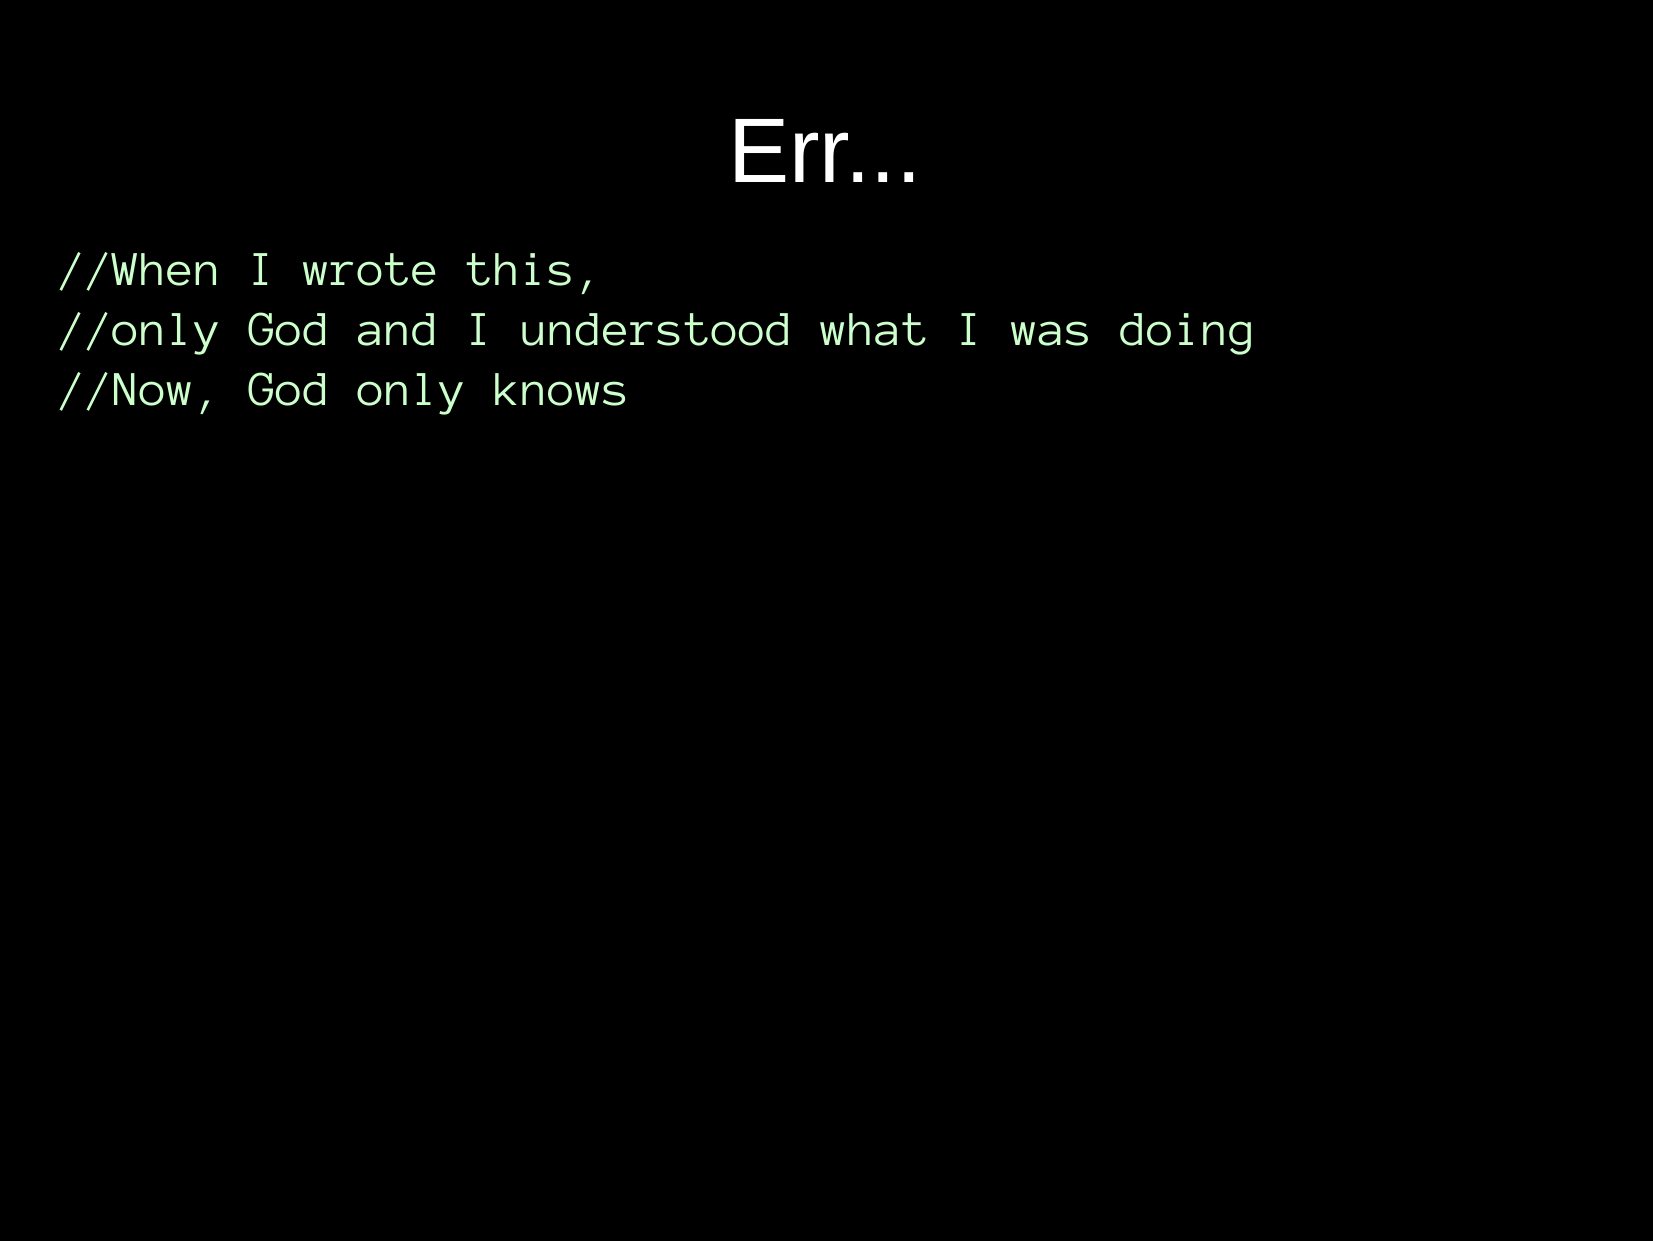

# Err...
//When I wrote this,
//only God and I understood what I was doing
//Now, God only knows